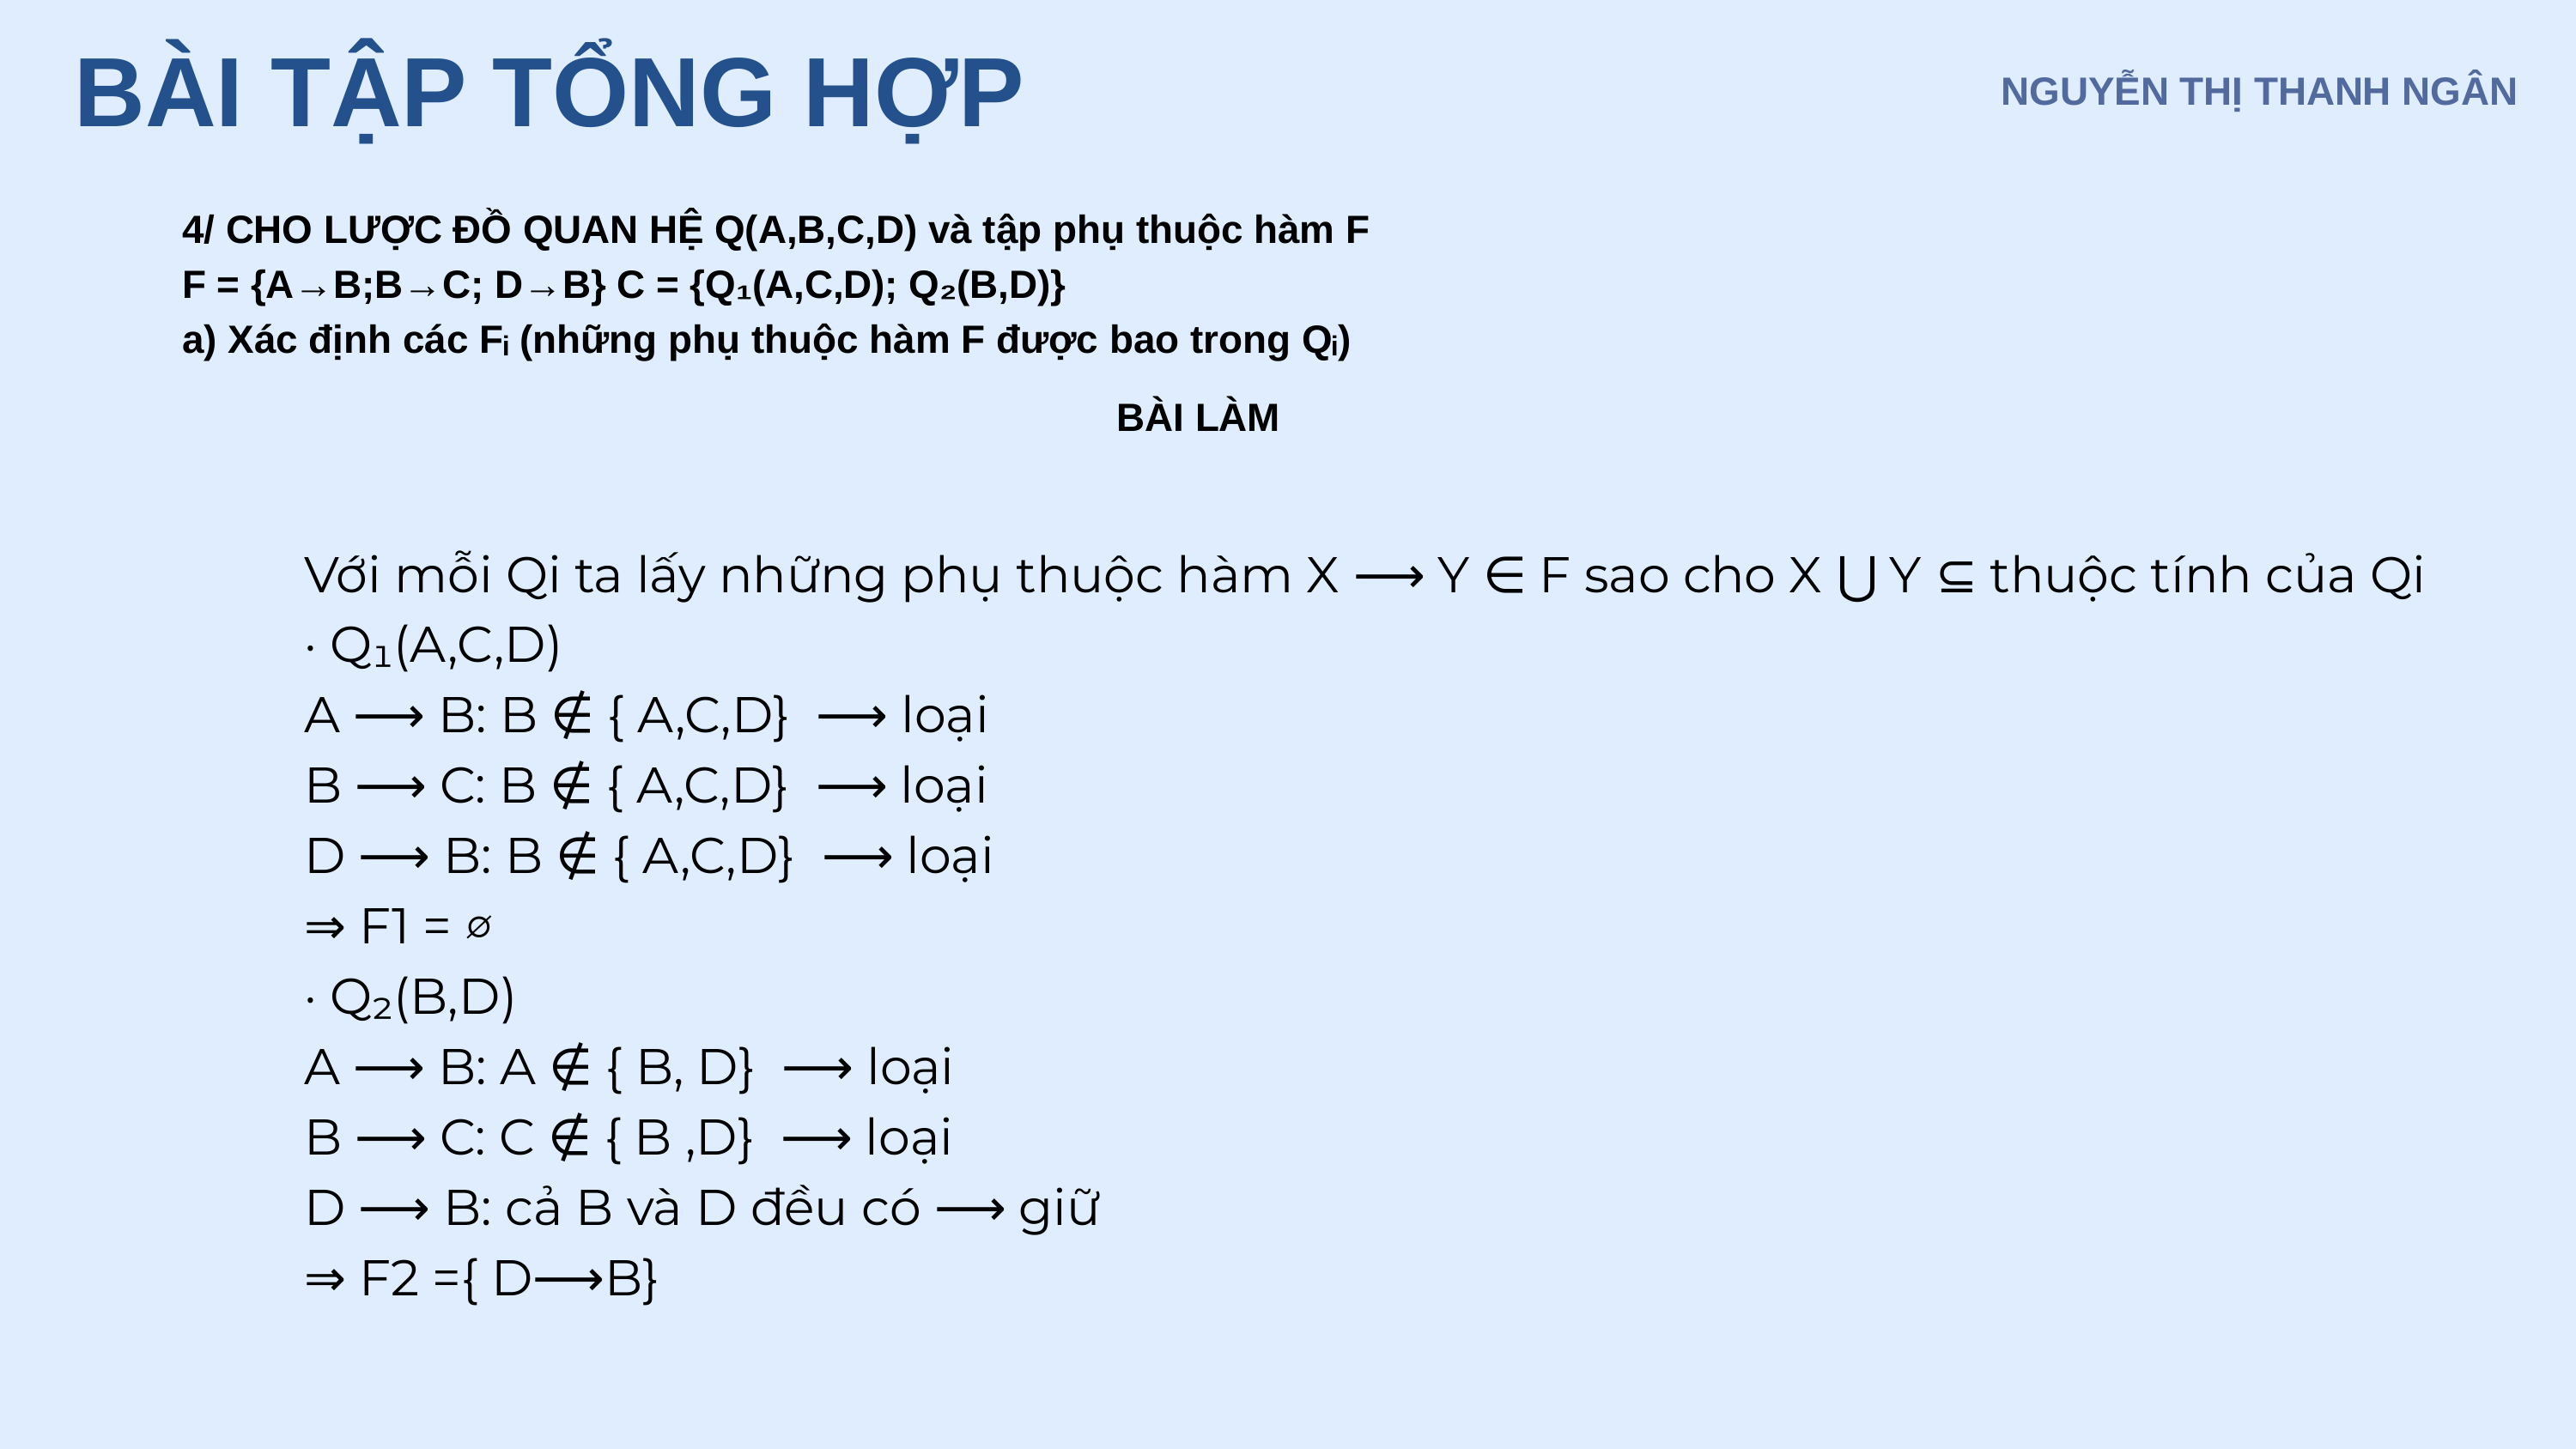

BÀI TẬP TỔNG HỢP
NGUYỄN THỊ THANH NGÂN
4/ CHO LƯỢC ĐỒ QUAN HỆ Q(A,B,C,D) và tập phụ thuộc hàm F
F = {A→B;B→C; D→B} C = {Q₁(A,C,D); Q₂(B,D)}
a) Xác định các Fᵢ (những phụ thuộc hàm F được bao trong Qᵢ)

BÀI LÀM
Với mỗi Qi ta lấy những phụ thuộc hàm X ⟶ Y ∈ F sao cho X ⋃ Y ⊆ thuộc tính của Qi
· Q₁(A,C,D)
A ⟶ B: B ∉ { A,C,D}  ⟶ loại
B ⟶ C: B ∉ { A,C,D}  ⟶ loại
D ⟶ B: B ∉ { A,C,D}  ⟶ loại
⇒ F1 = ∅
· Q₂(B,D)
A ⟶ B: A ∉ { B, D}  ⟶ loại
B ⟶ C: C ∉ { B ,D}  ⟶ loại
D ⟶ B: cả B và D đều có ⟶ giữ
⇒ F2 ={ D⟶B}